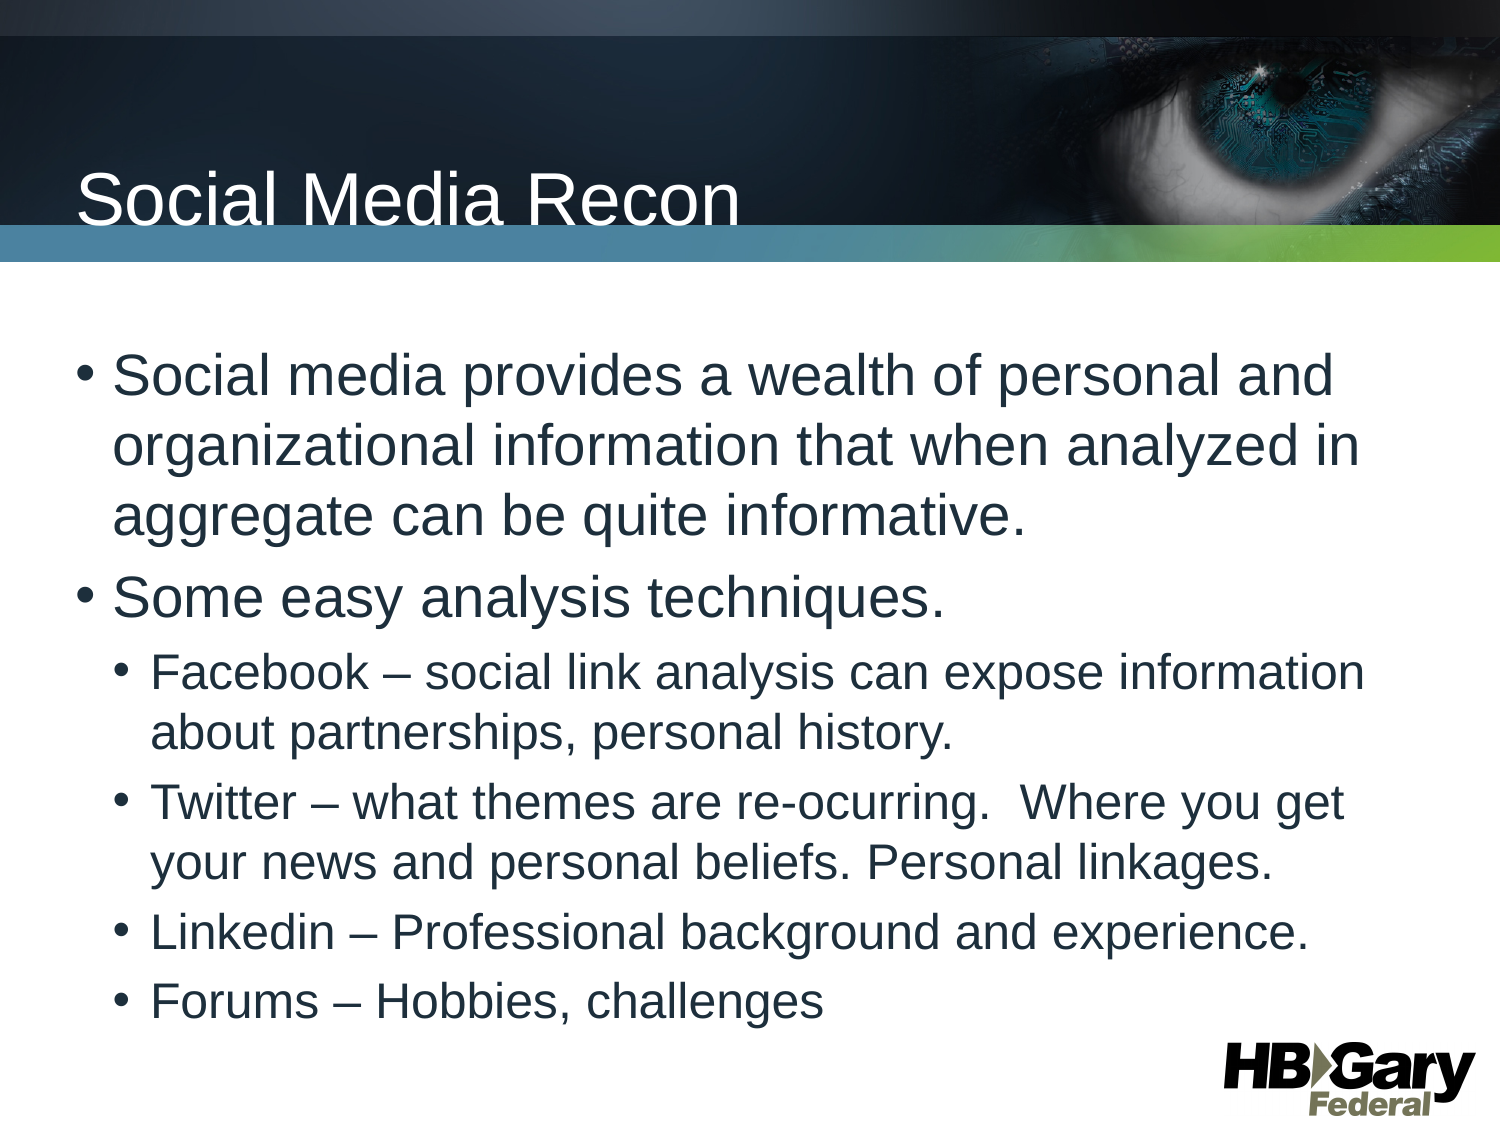

# Social Media Recon
Social media provides a wealth of personal and organizational information that when analyzed in aggregate can be quite informative.
Some easy analysis techniques.
Facebook – social link analysis can expose information about partnerships, personal history.
Twitter – what themes are re-ocurring.  Where you get your news and personal beliefs. Personal linkages.
Linkedin – Professional background and experience.
Forums – Hobbies, challenges